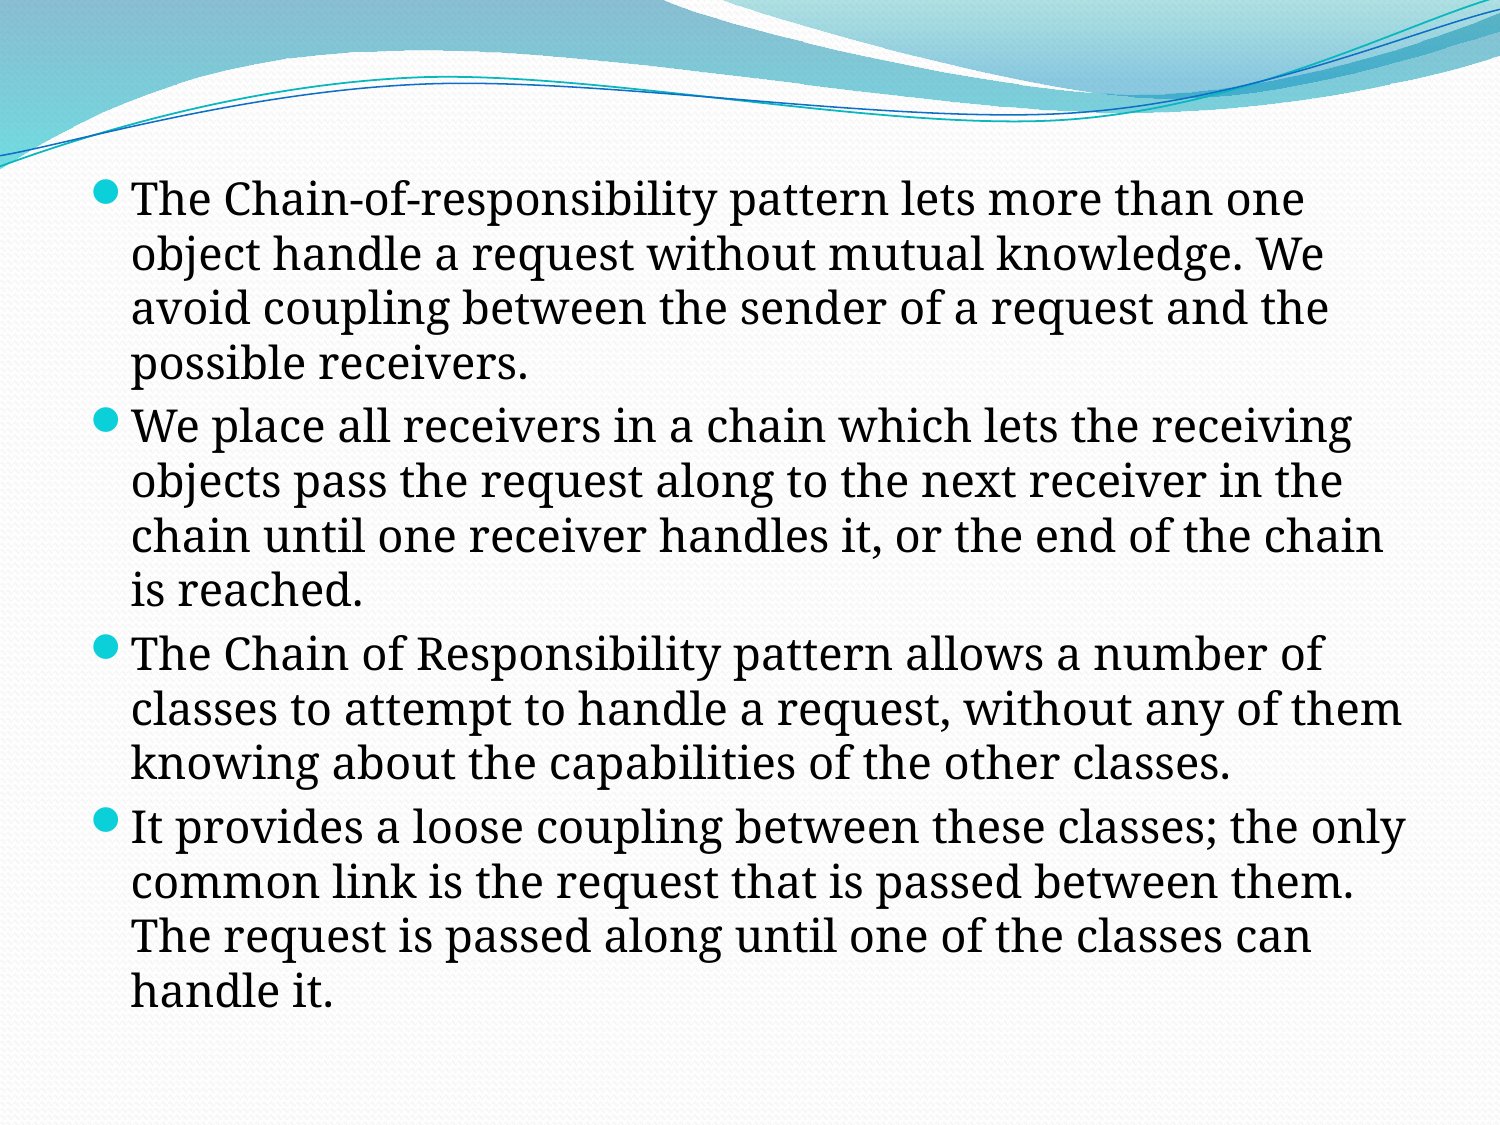

The Chain-of-responsibility pattern lets more than one object handle a request without mutual knowledge. We avoid coupling between the sender of a request and the possible receivers.
We place all receivers in a chain which lets the receiving objects pass the request along to the next receiver in the chain until one receiver handles it, or the end of the chain is reached.
The Chain of Responsibility pattern allows a number of classes to attempt to handle a request, without any of them knowing about the capabilities of the other classes.
It provides a loose coupling between these classes; the only common link is the request that is passed between them. The request is passed along until one of the classes can handle it.